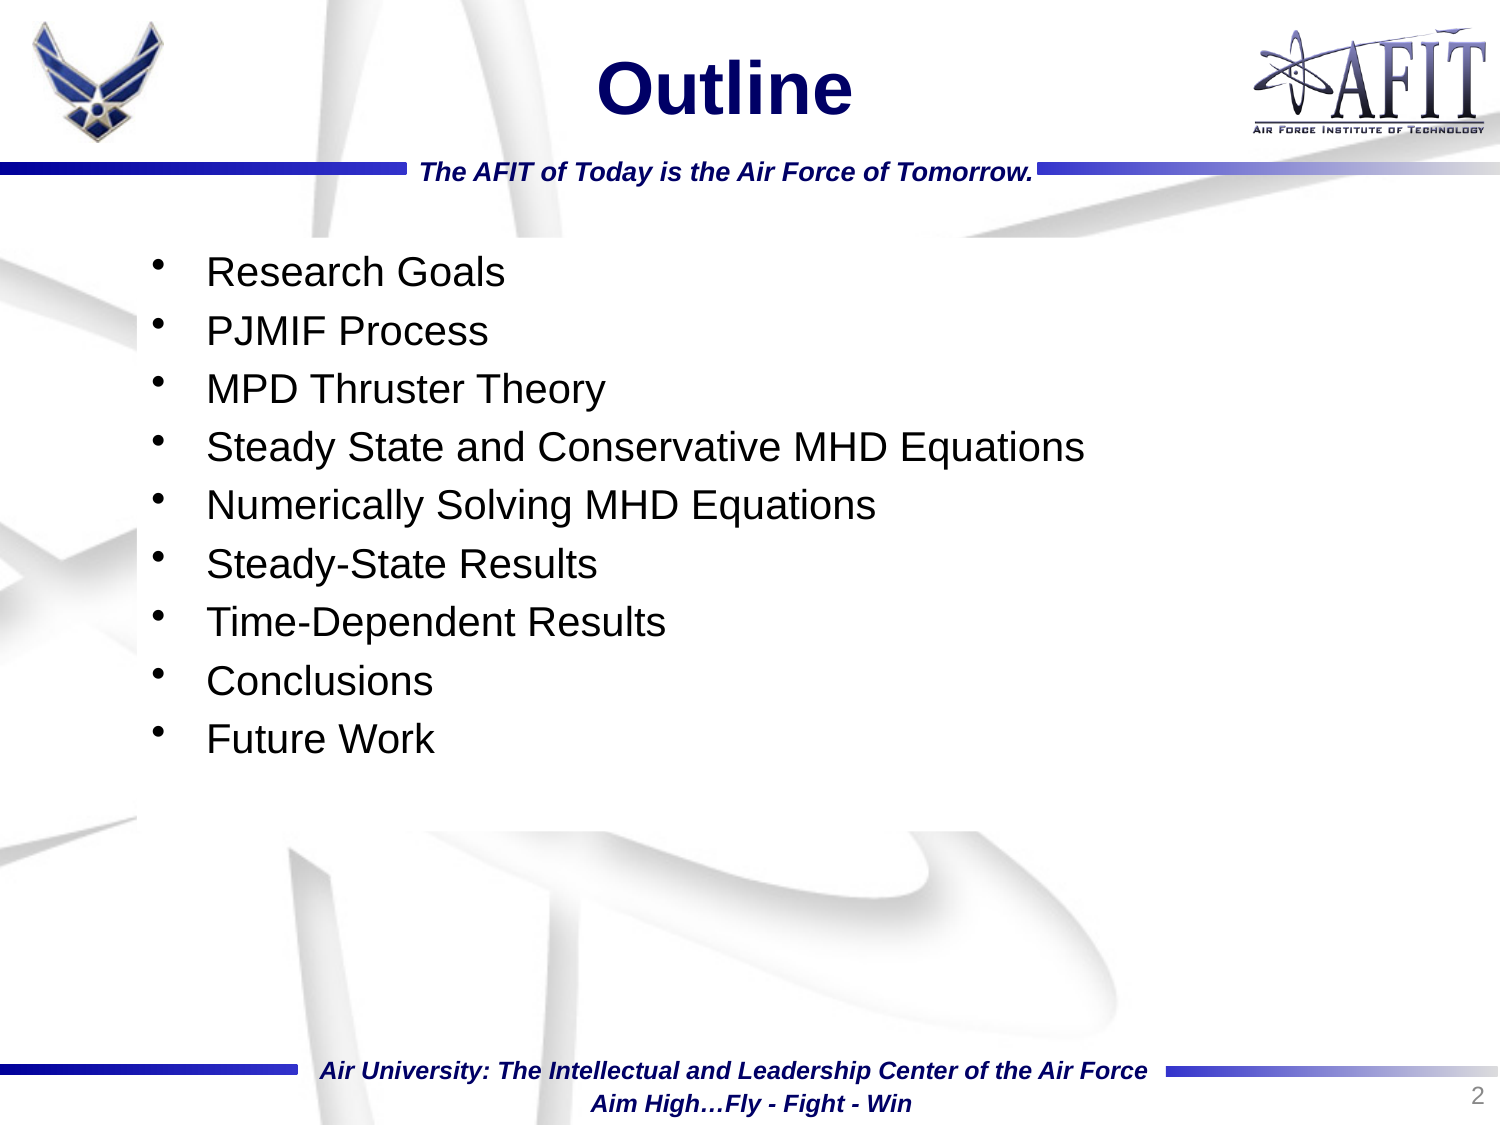

# Outline
Research Goals
PJMIF Process
MPD Thruster Theory
Steady State and Conservative MHD Equations
Numerically Solving MHD Equations
Steady-State Results
Time-Dependent Results
Conclusions
Future Work

2